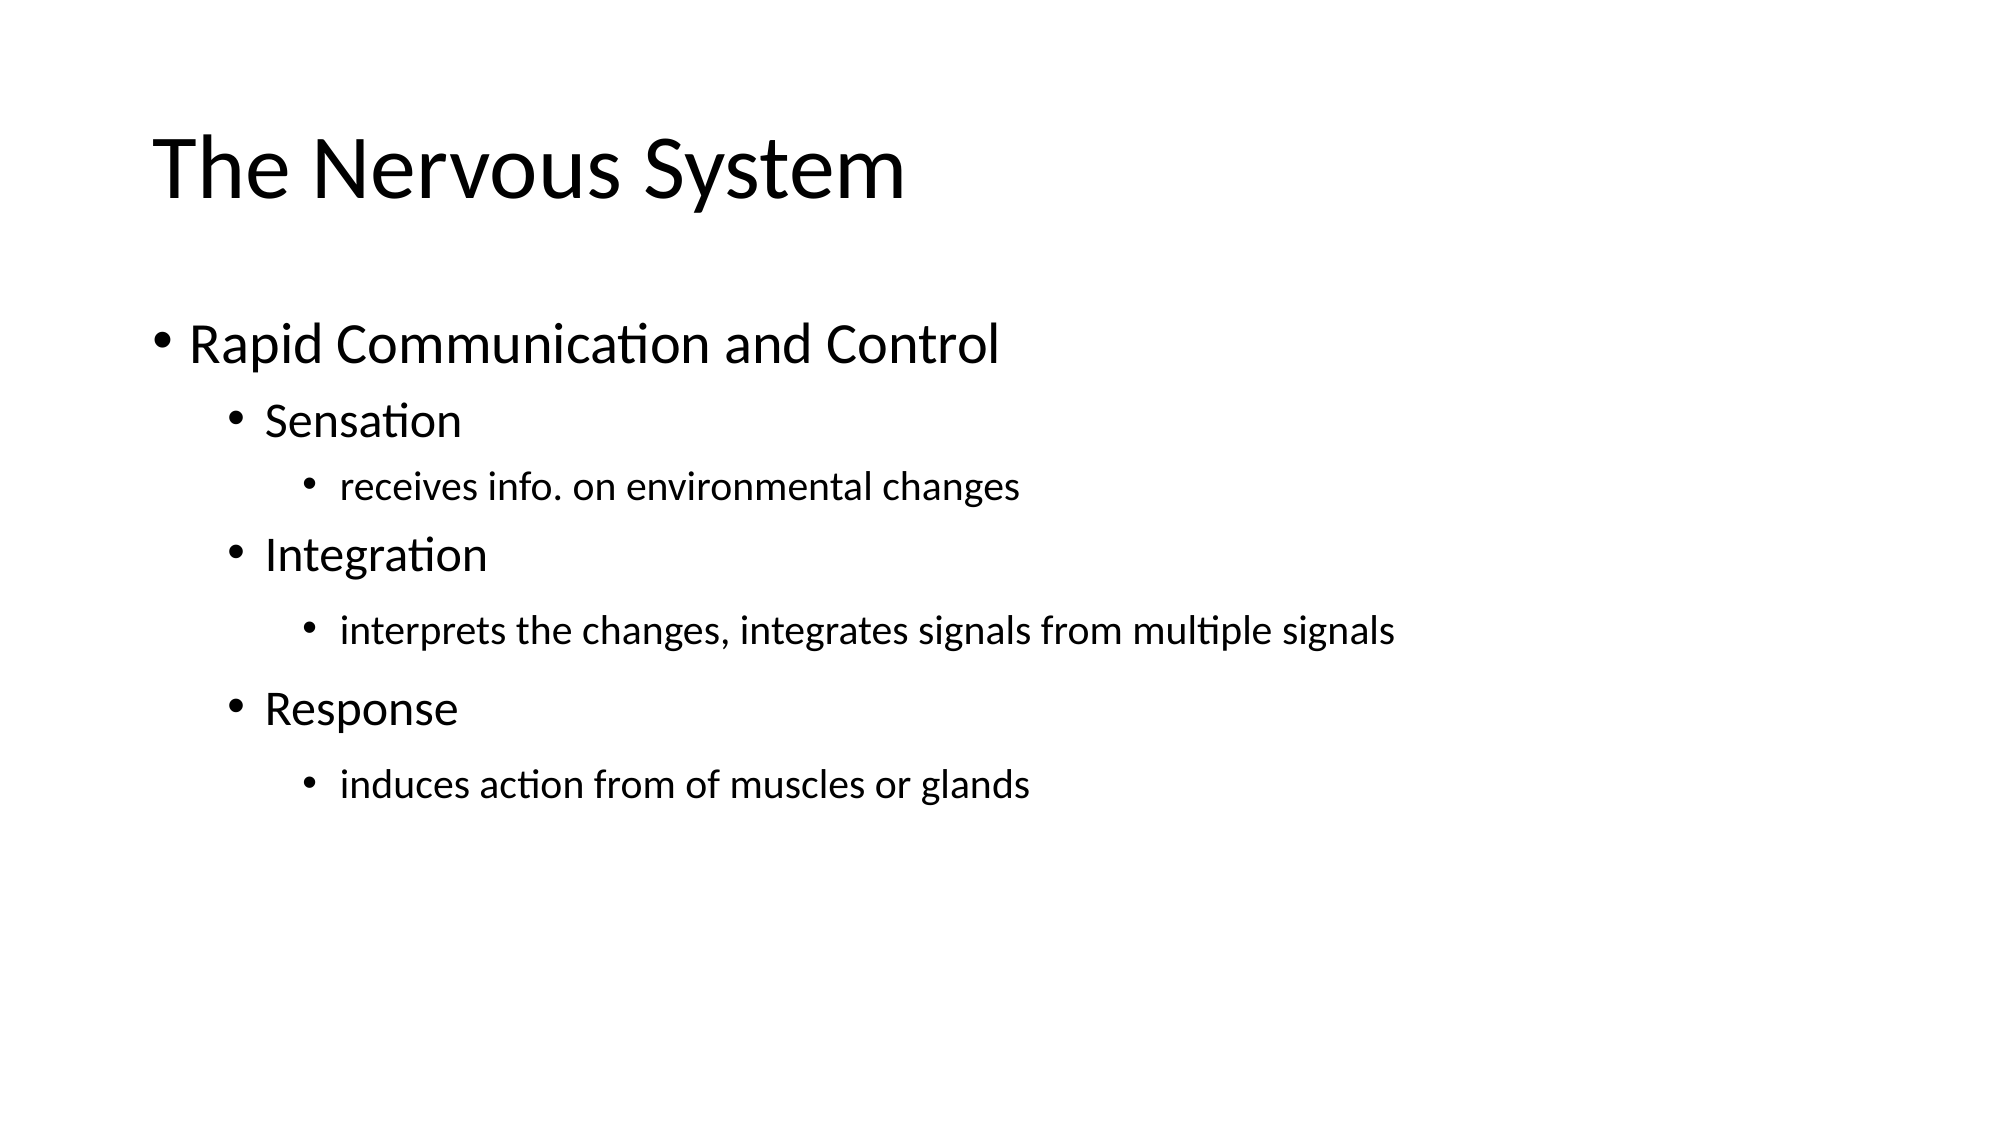

# The Nervous System
Rapid Communication and Control
Sensation
receives info. on environmental changes
Integration
interprets the changes, integrates signals from multiple signals
Response
induces action from of muscles or glands